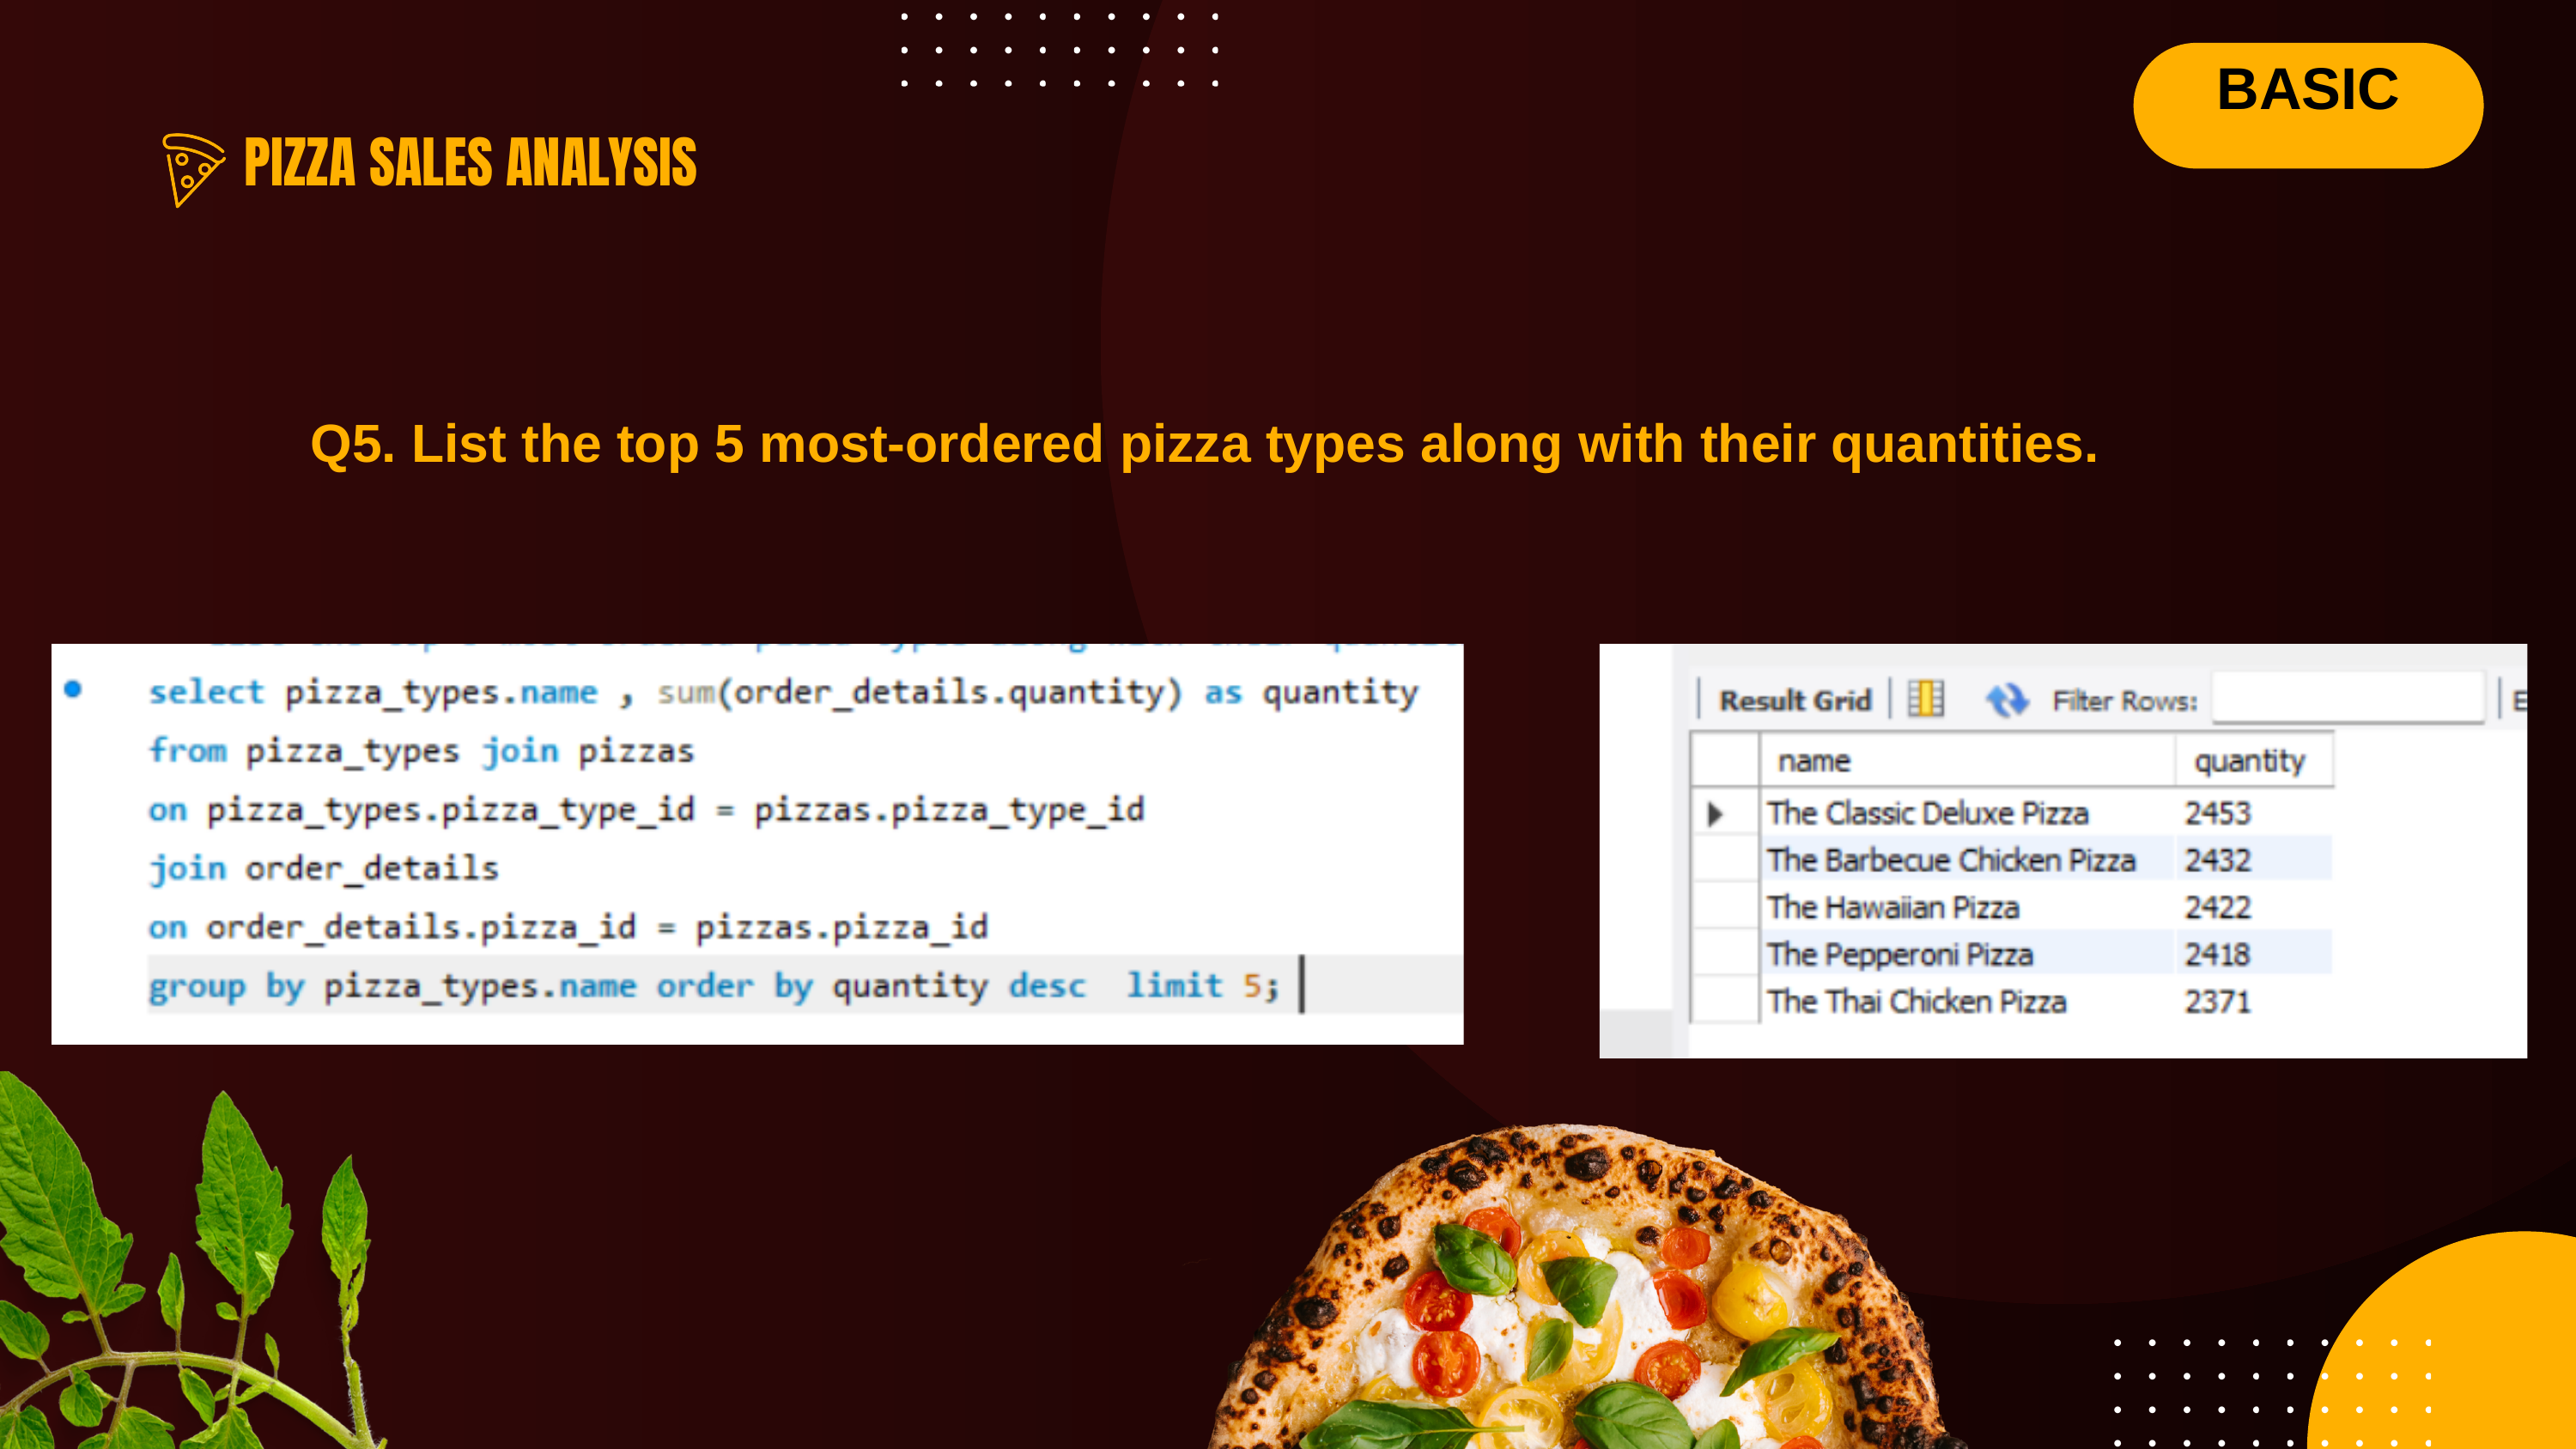

BASIC

PIZZA SALES ANALYSIS

Q5. List the top 5 most-ordered pizza types along with their quantities.